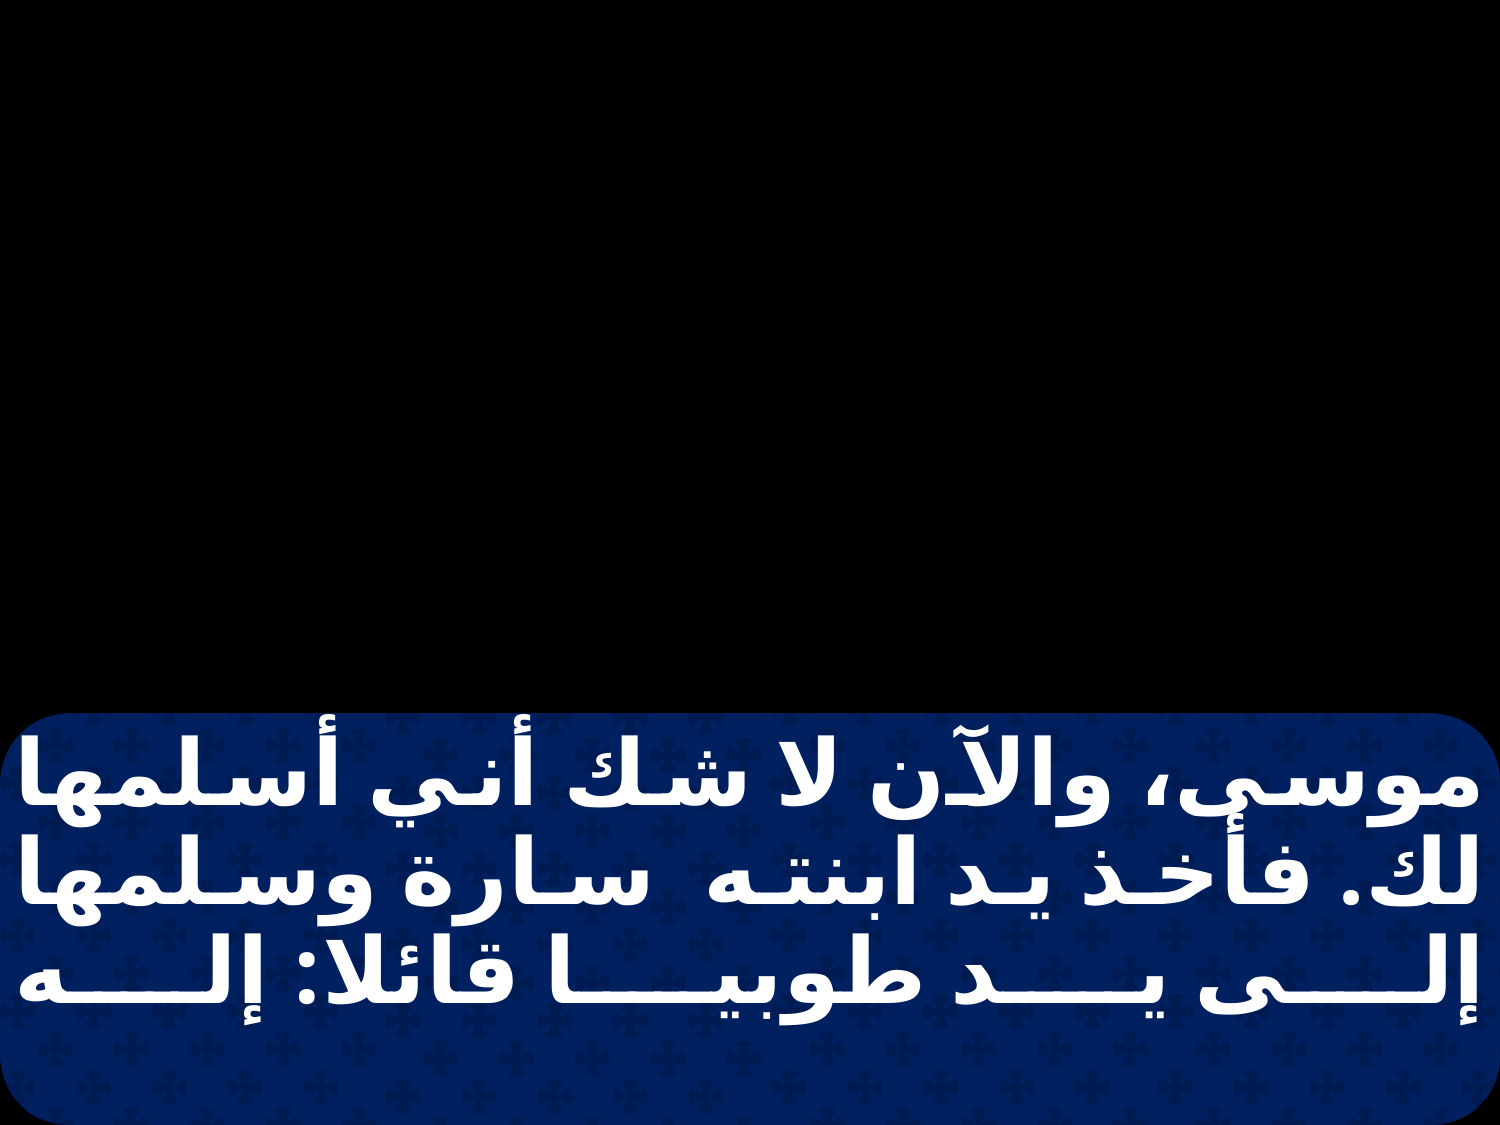

موسى، والآن لا شك أني أسلمها لك. فأخذ يد ابنته  سارة وسلمها إلى يد طوبيا قائلا: إله